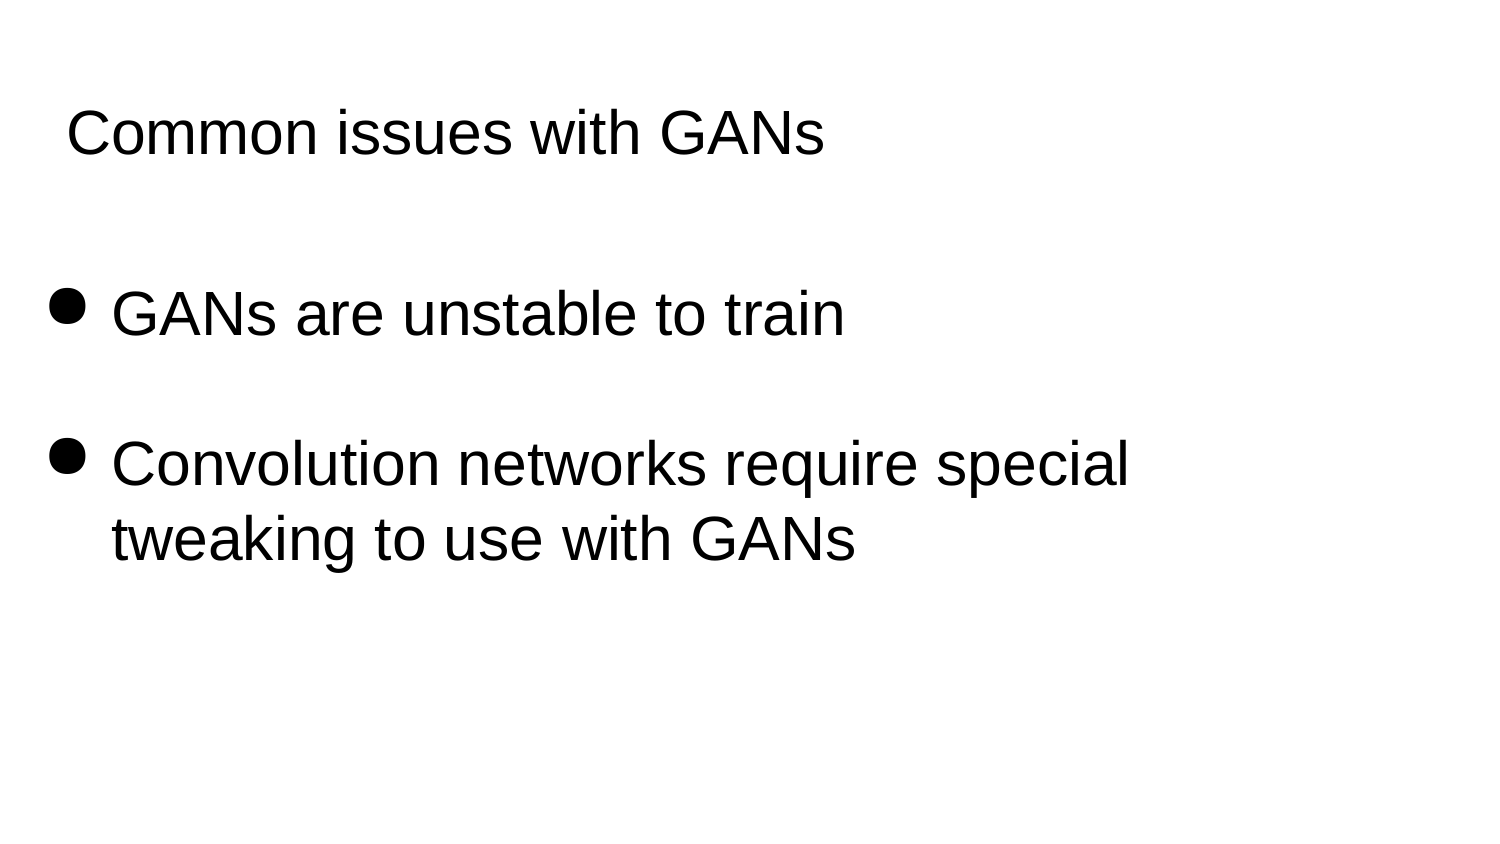

# Common issues with GANs
GANs are unstable to train

Convolution networks require special tweaking to use with GANs